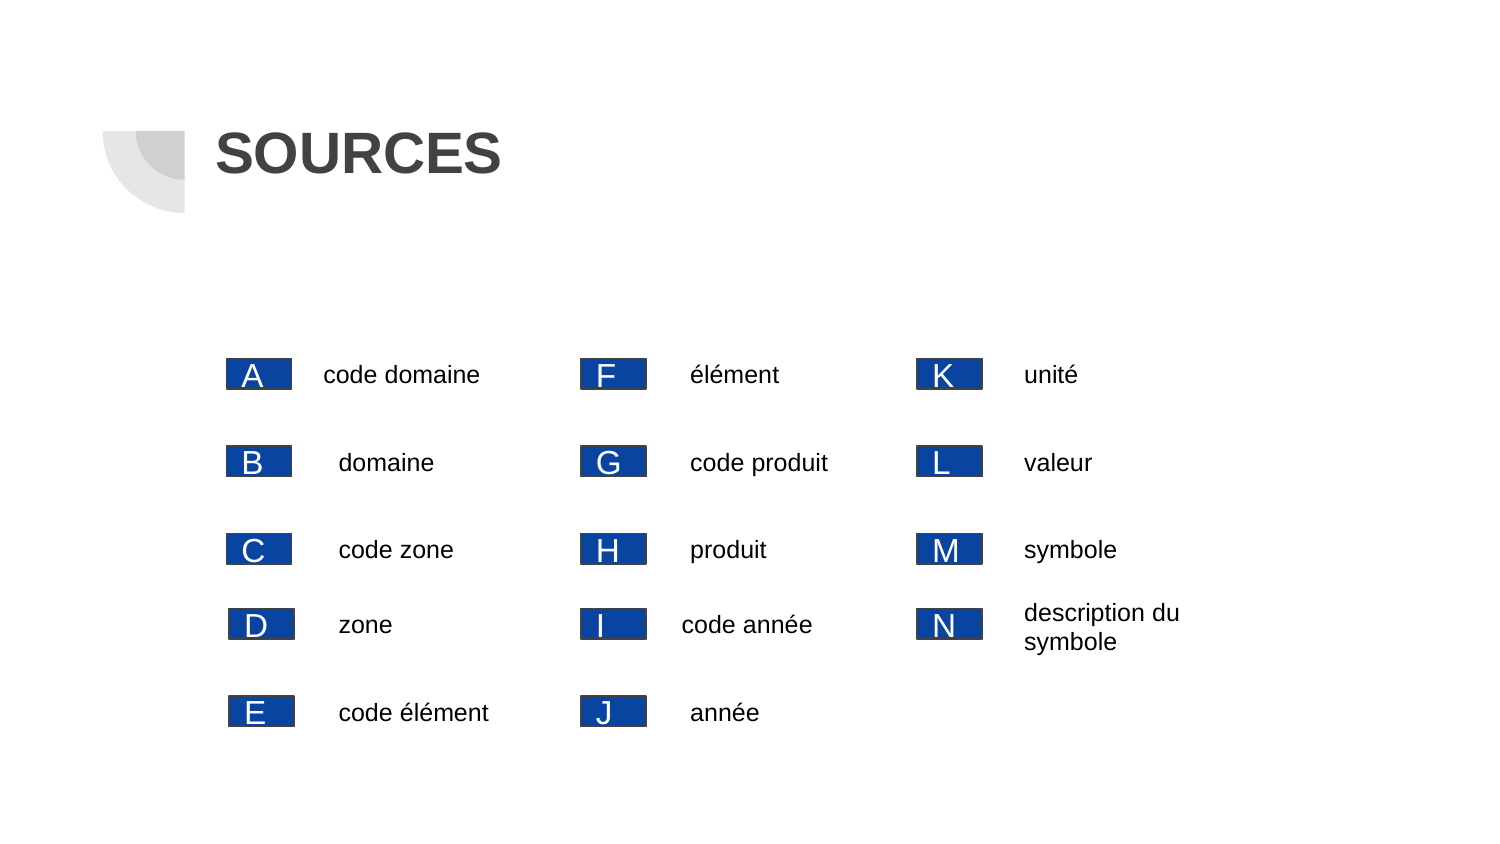

# SOURCES
code domaine
élément
unité
A
F
K
domaine
code produit
valeur
B
G
L
code zone
produit
symbole
C
H
M
description du  symbole
zone
code année
D
I
N
code élément
année
E
J